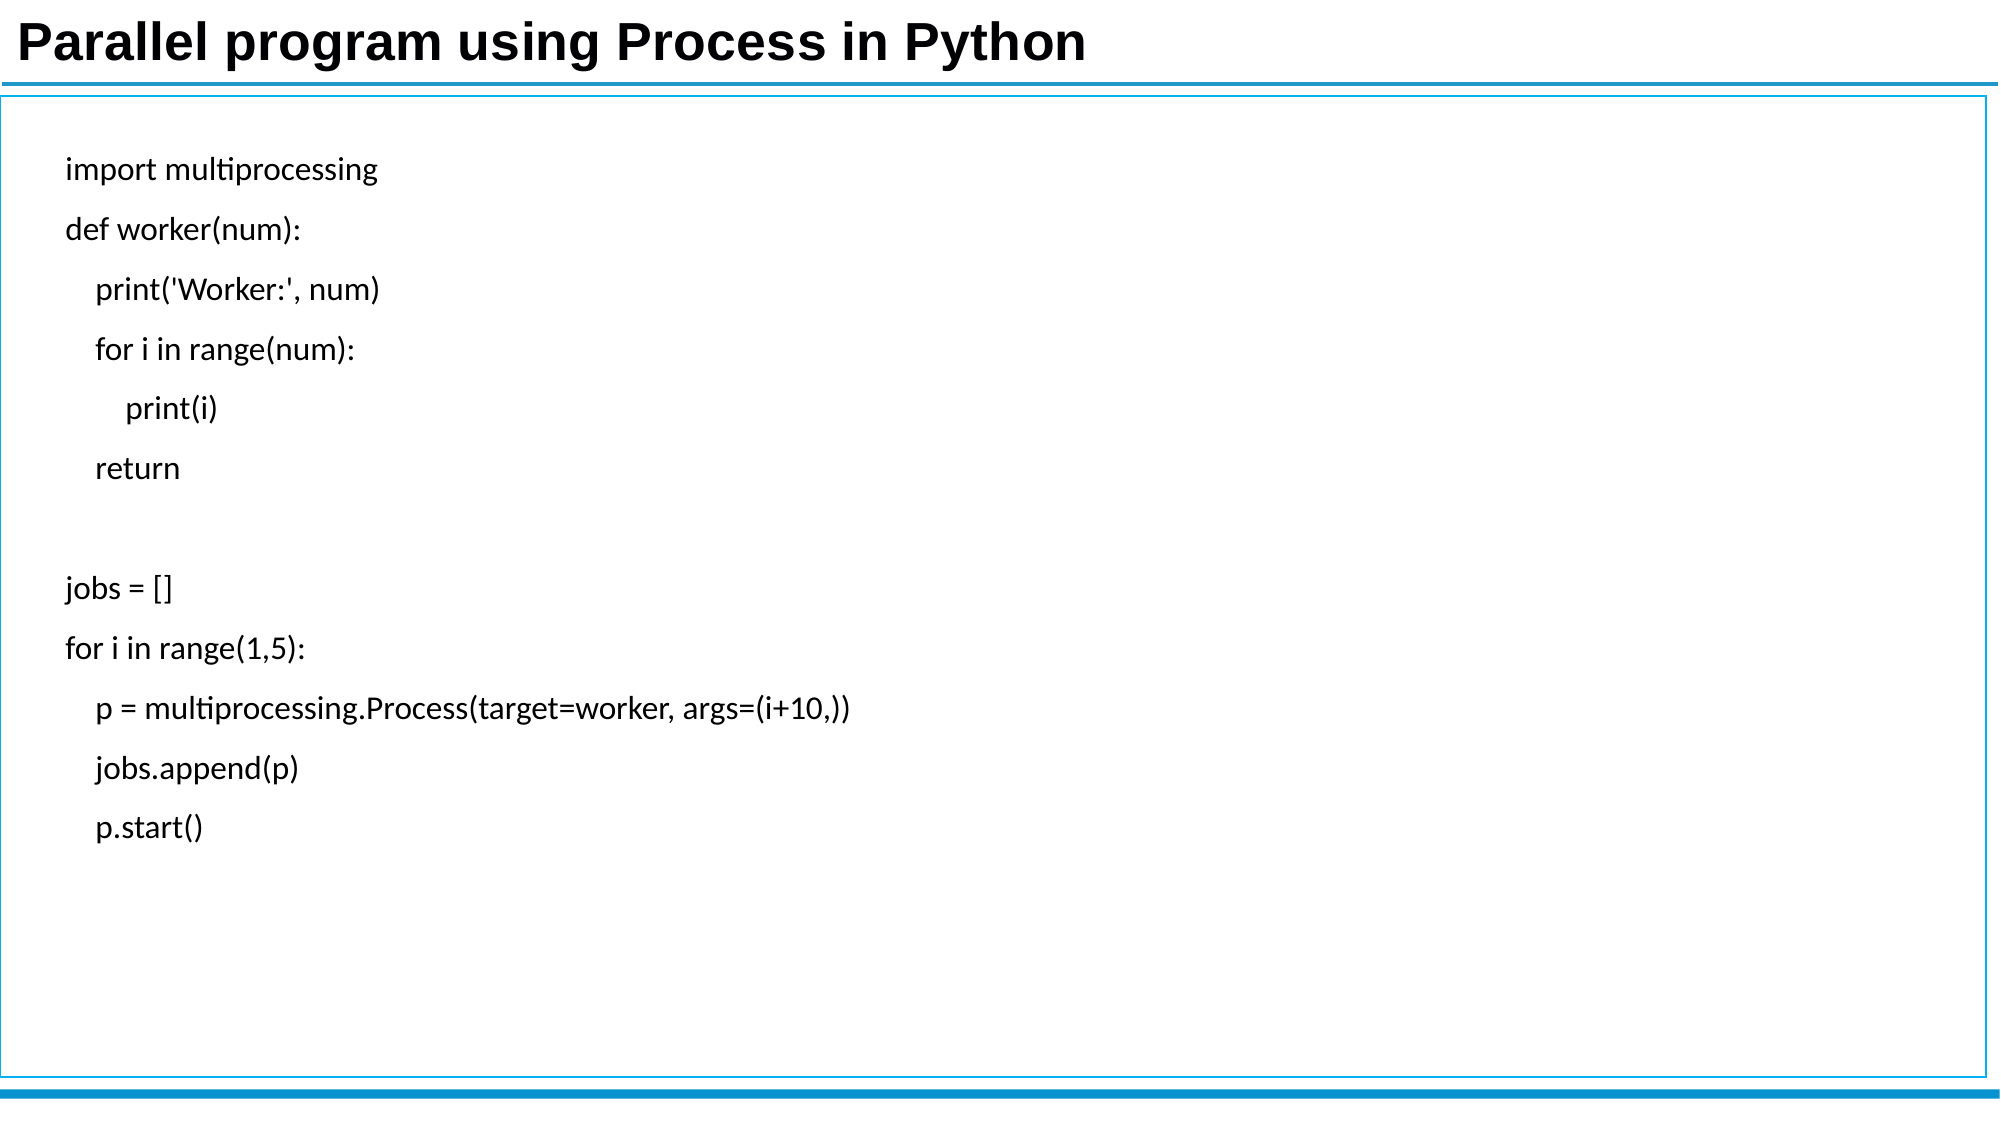

Parallel program using Process in Python

import multiprocessing
def worker(num):
    print('Worker:', num)
    for i in range(num):
        print(i)
    return

jobs = []
for i in range(1,5):
    p = multiprocessing.Process(target=worker, args=(i+10,))
    jobs.append(p)
    p.start()